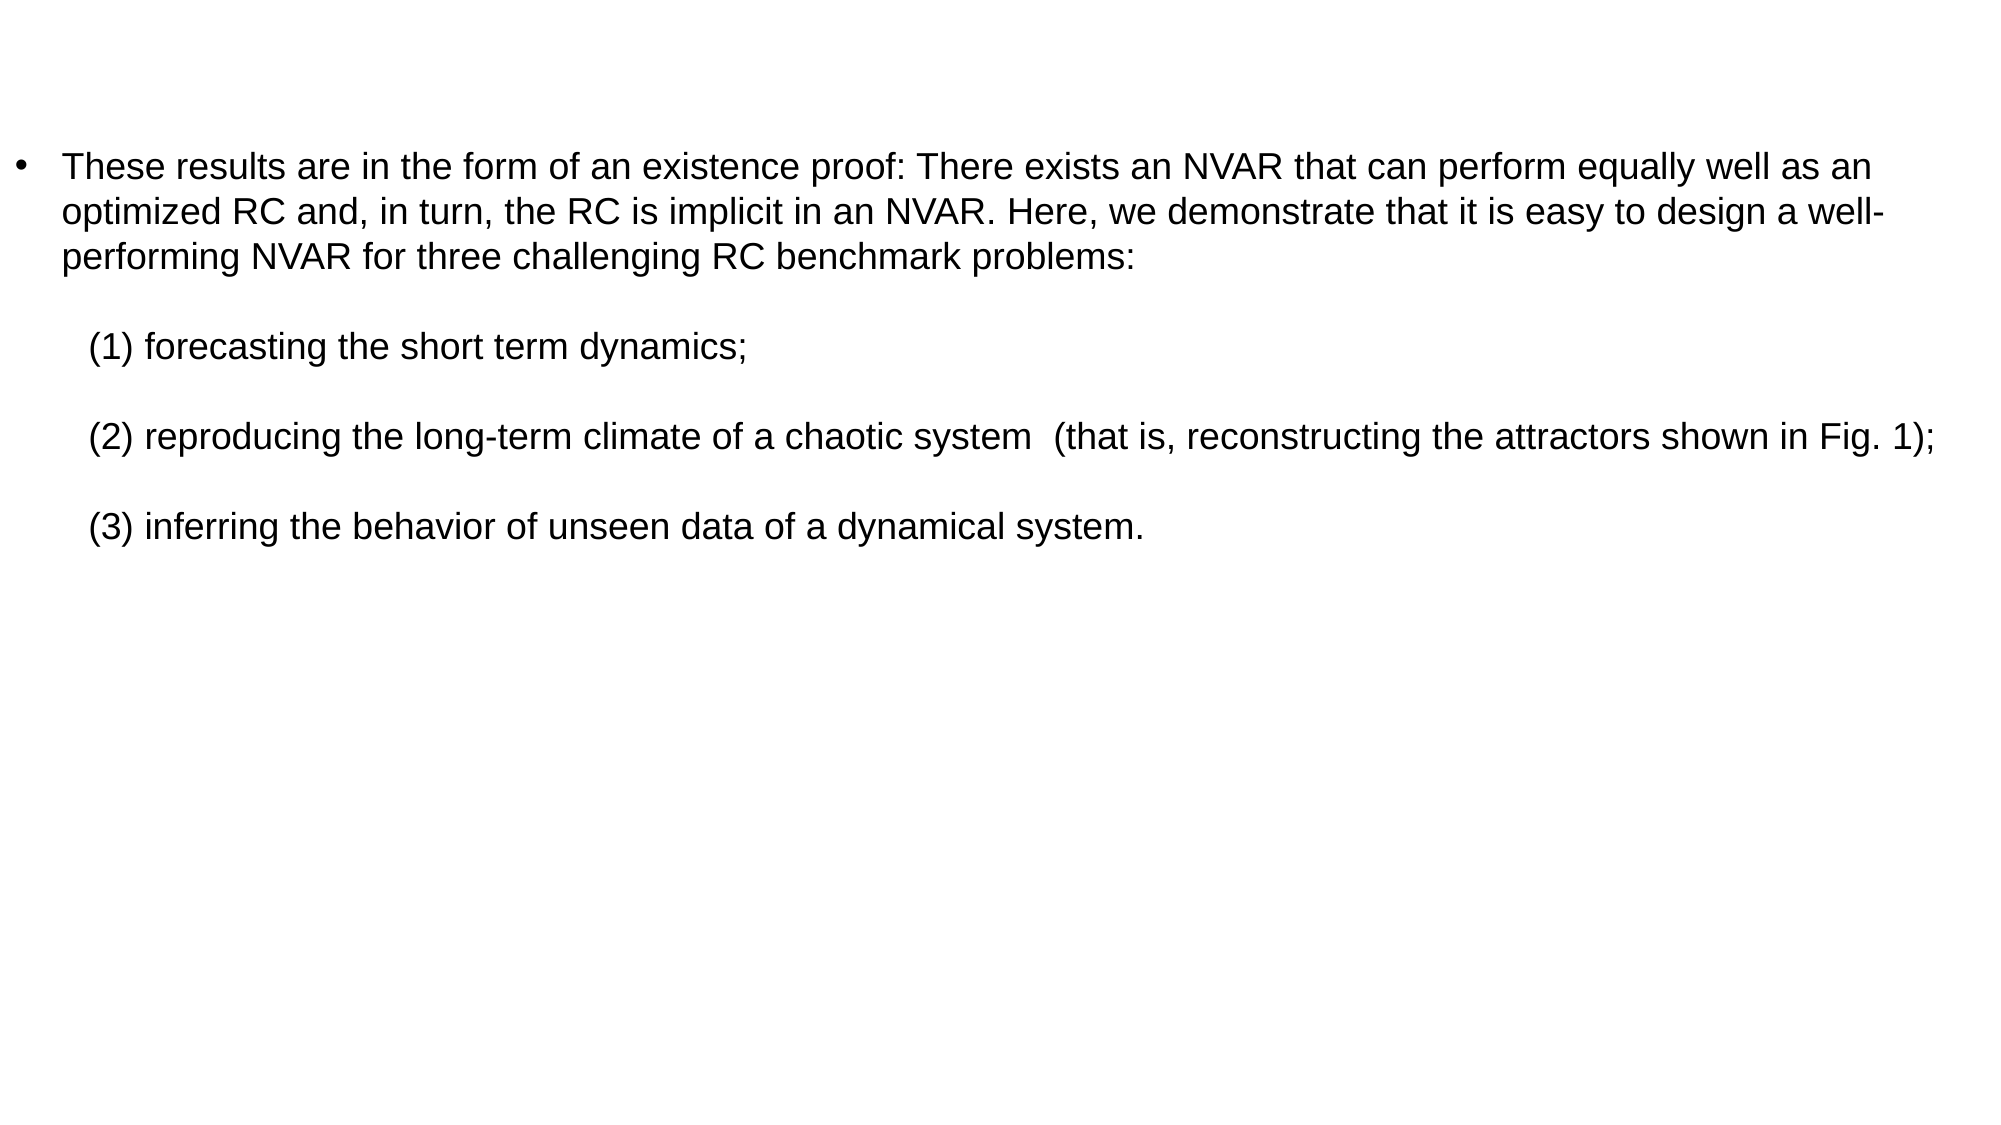

These results are in the form of an existence proof: There exists an NVAR that can perform equally well as an optimized RC and, in turn, the RC is implicit in an NVAR. Here, we demonstrate that it is easy to design a well-performing NVAR for three challenging RC benchmark problems:

       (1) forecasting the short term dynamics;

       (2) reproducing the long-term climate of a chaotic system  (that is, reconstructing the attractors shown in Fig. 1);

       (3) inferring the behavior of unseen data of a dynamical system.